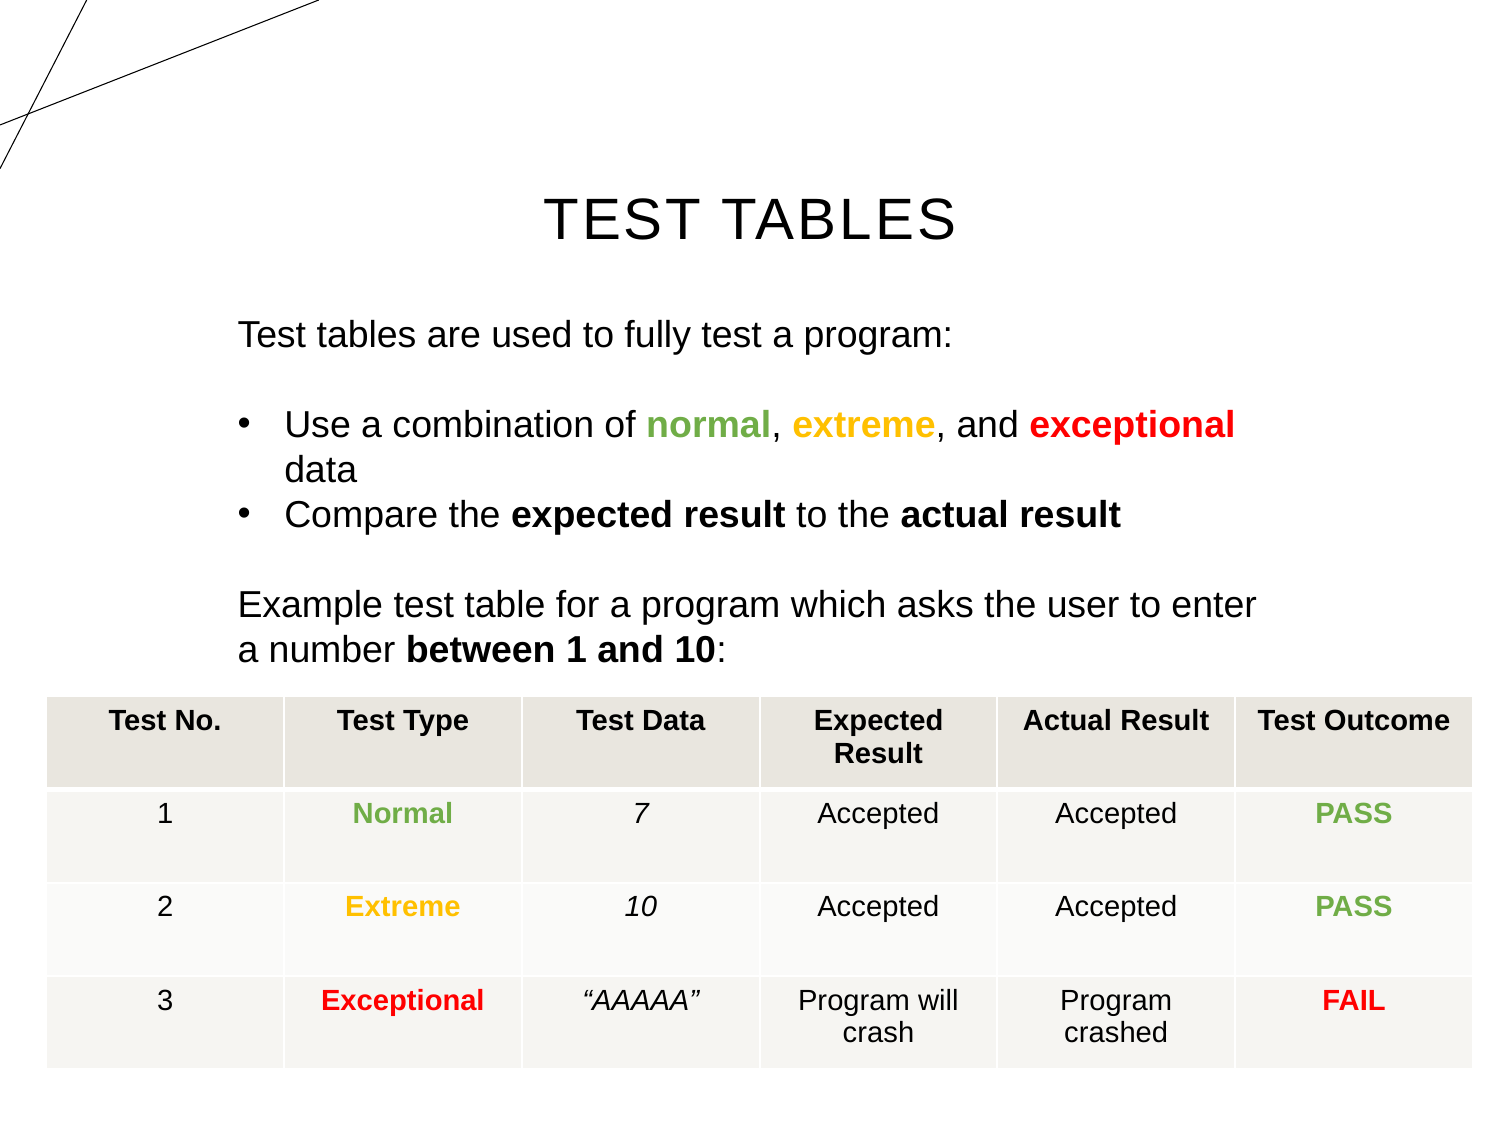

# Test Tables
Test tables are used to fully test a program:

Use a combination of normal, extreme, and exceptional data
Compare the expected result to the actual result

Example test table for a program which asks the user to enter a number between 1 and 10:

| Test No. | Test Type | Test Data | Expected Result | Actual Result | Test Outcome |
| --- | --- | --- | --- | --- | --- |
| 1 | Normal | 7 | Accepted | Accepted | PASS |
| 2 | Extreme | 10 | Accepted | Accepted | PASS |
| 3 | Exceptional | “AAAAA” | Program will crash | Program crashed | FAIL |